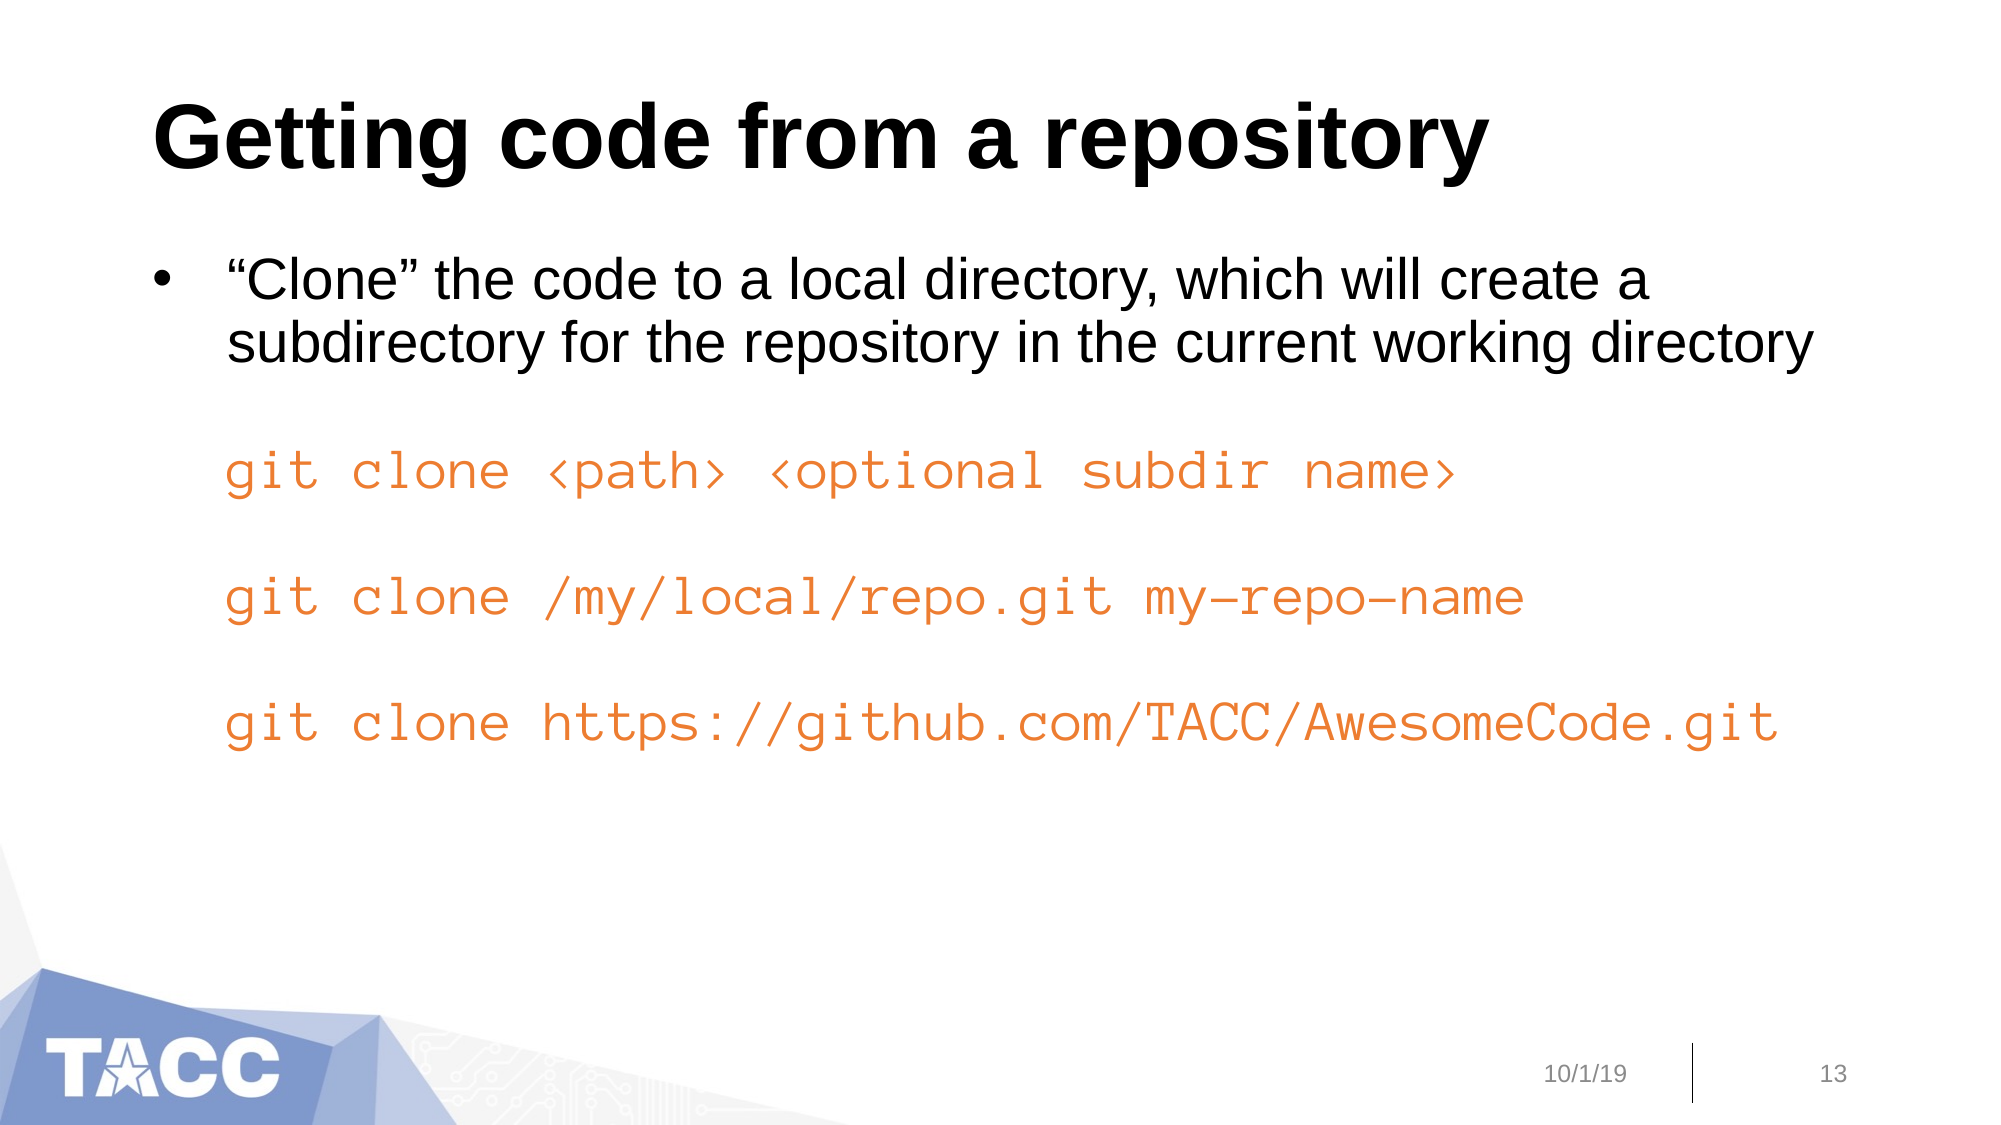

# Getting code from a repository
“Clone” the code to a local directory, which will create a subdirectory for the repository in the current working directory
git clone <path> <optional subdir name>
git clone /my/local/repo.git my-repo-name
git clone https://github.com/TACC/AwesomeCode.git
10/1/19
13